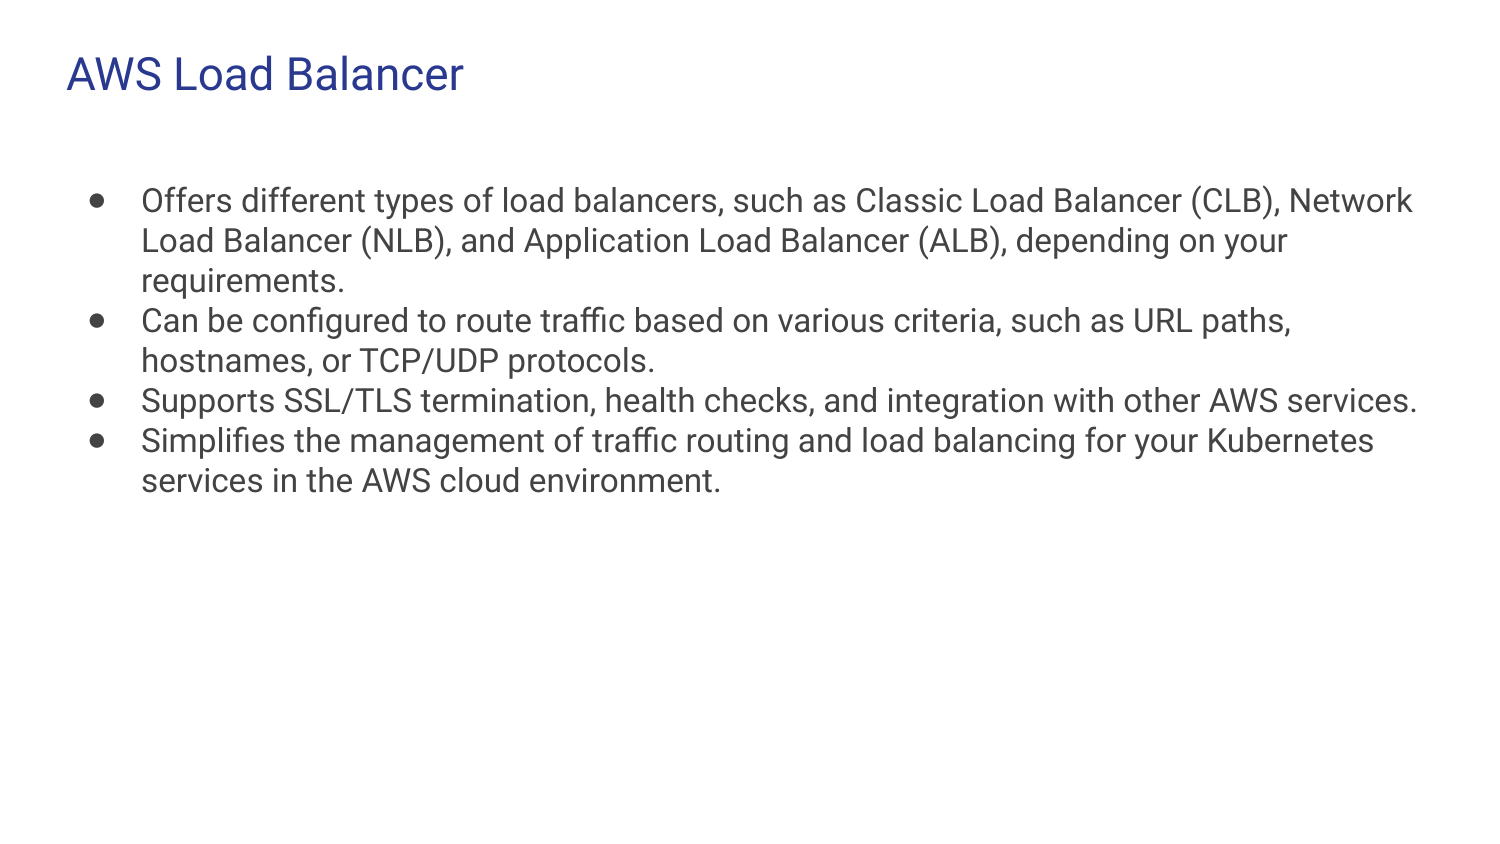

# AWS Load Balancer
Offers different types of load balancers, such as Classic Load Balancer (CLB), Network Load Balancer (NLB), and Application Load Balancer (ALB), depending on your requirements.
Can be configured to route traffic based on various criteria, such as URL paths, hostnames, or TCP/UDP protocols.
Supports SSL/TLS termination, health checks, and integration with other AWS services.
Simplifies the management of traffic routing and load balancing for your Kubernetes services in the AWS cloud environment.